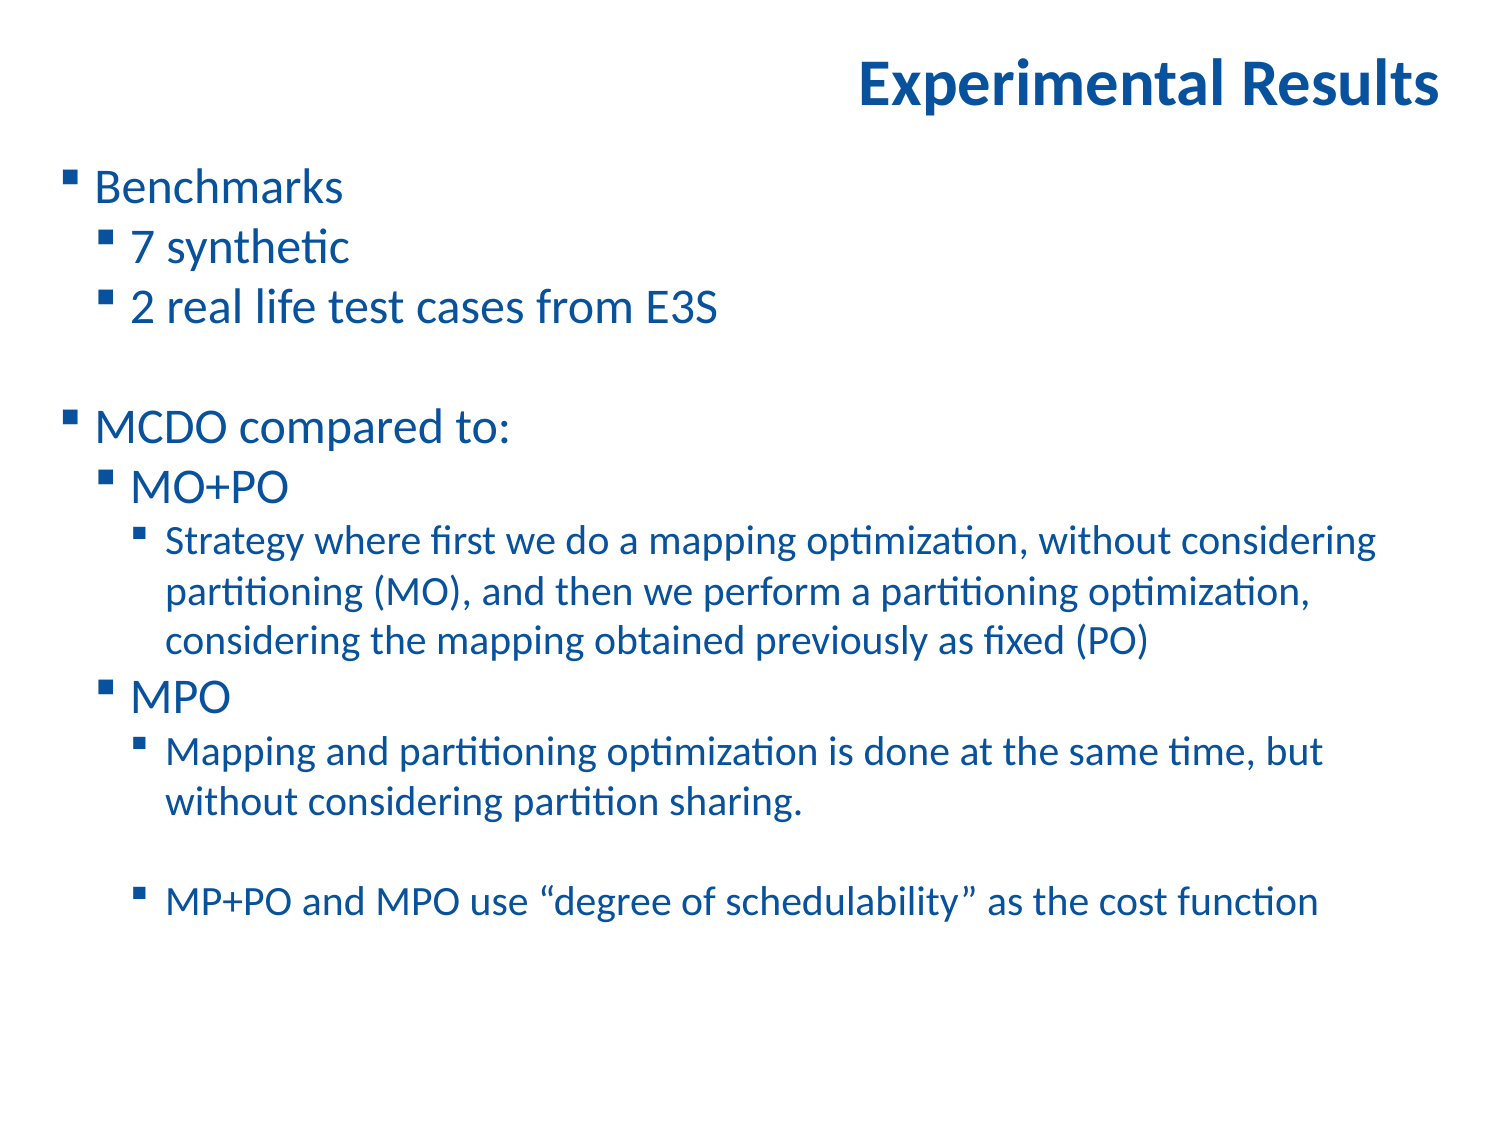

Experimental Results
Benchmarks
7 synthetic
2 real life test cases from E3S

MCDO compared to:
MO+PO
Strategy where first we do a mapping optimization, without considering partitioning (MO), and then we perform a partitioning optimization, considering the mapping obtained previously as fixed (PO)
MPO
Mapping and partitioning optimization is done at the same time, but without considering partition sharing.

MP+PO and MPO use “degree of schedulability” as the cost function